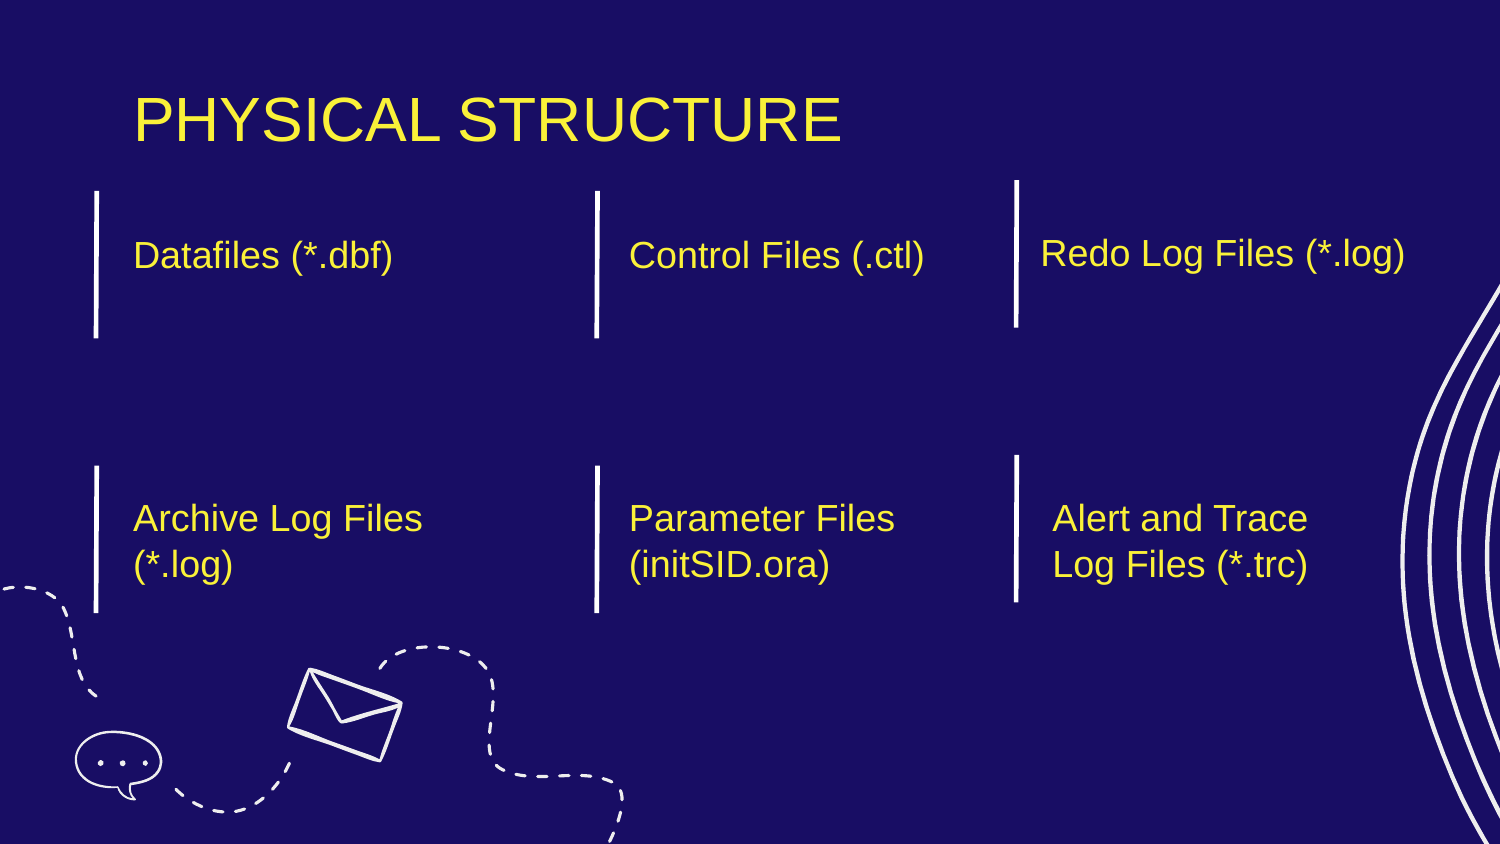

PHYSICAL STRUCTURE

# Datafiles (*.dbf)
Control Files (.ctl)
Redo Log Files (*.log)

Archive Log Files (*.log)
Parameter Files (initSID.ora)
Alert and Trace Log Files (*.trc)